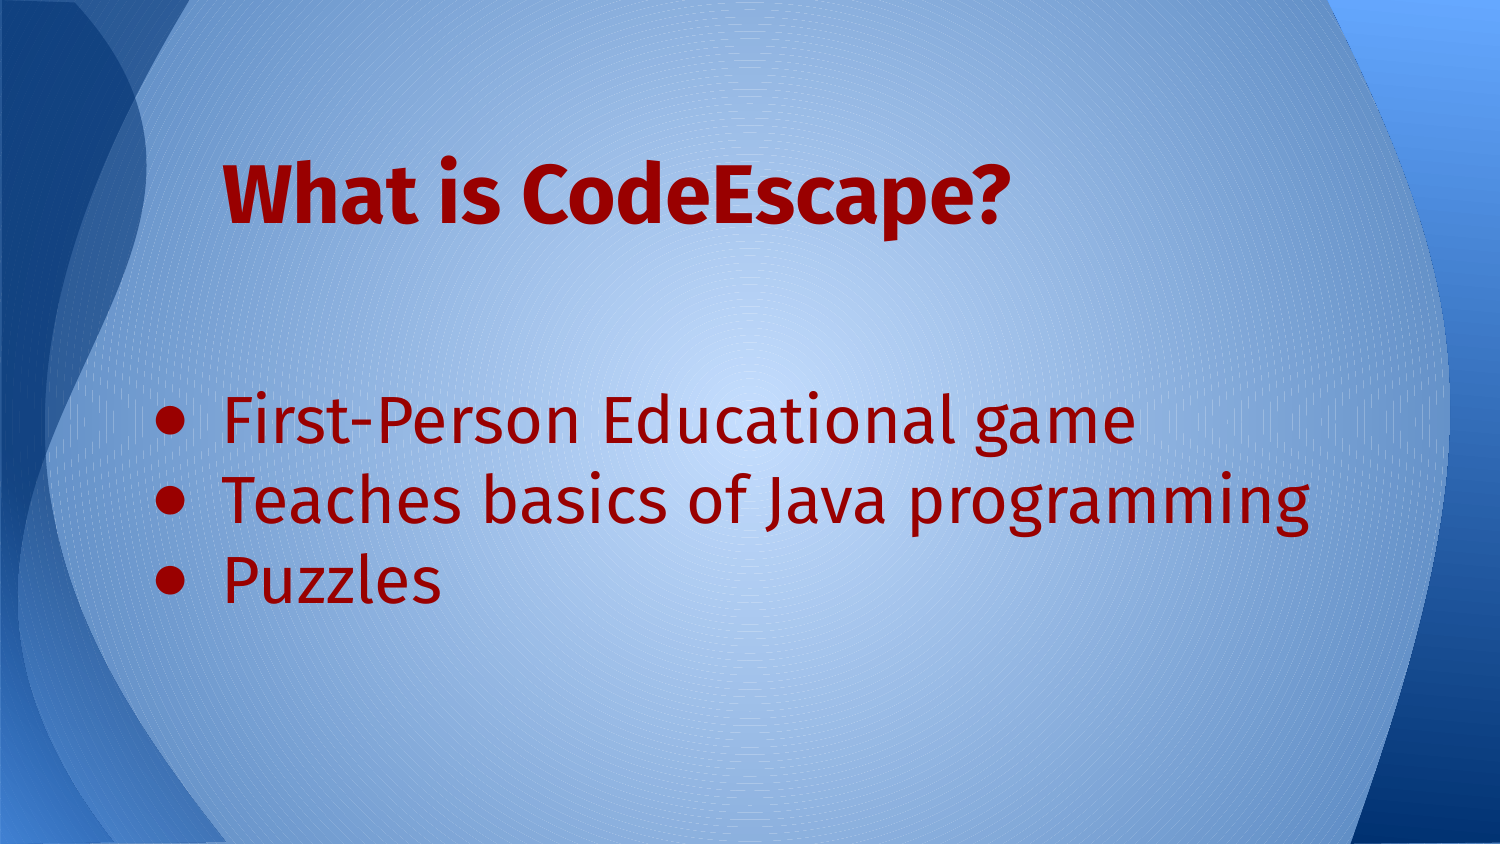

# What is CodeEscape?
First-Person Educational game
Teaches basics of Java programming
Puzzles